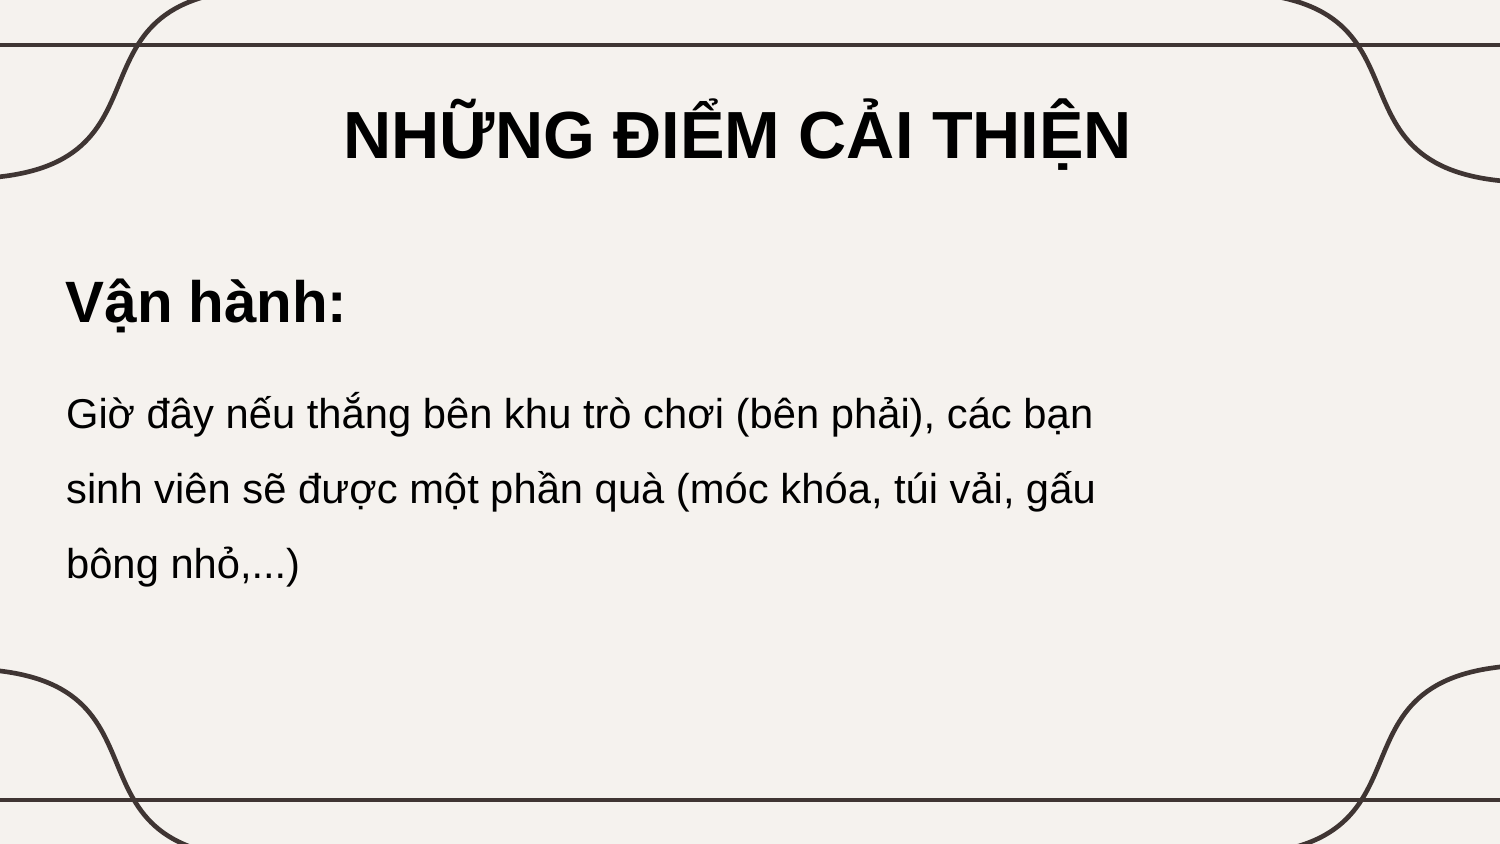

NHỮNG ĐIỂM CẢI THIỆN
Vận hành:
Giờ đây nếu thắng bên khu trò chơi (bên phải), các bạn sinh viên sẽ được một phần quà (móc khóa, túi vải, gấu bông nhỏ,...)